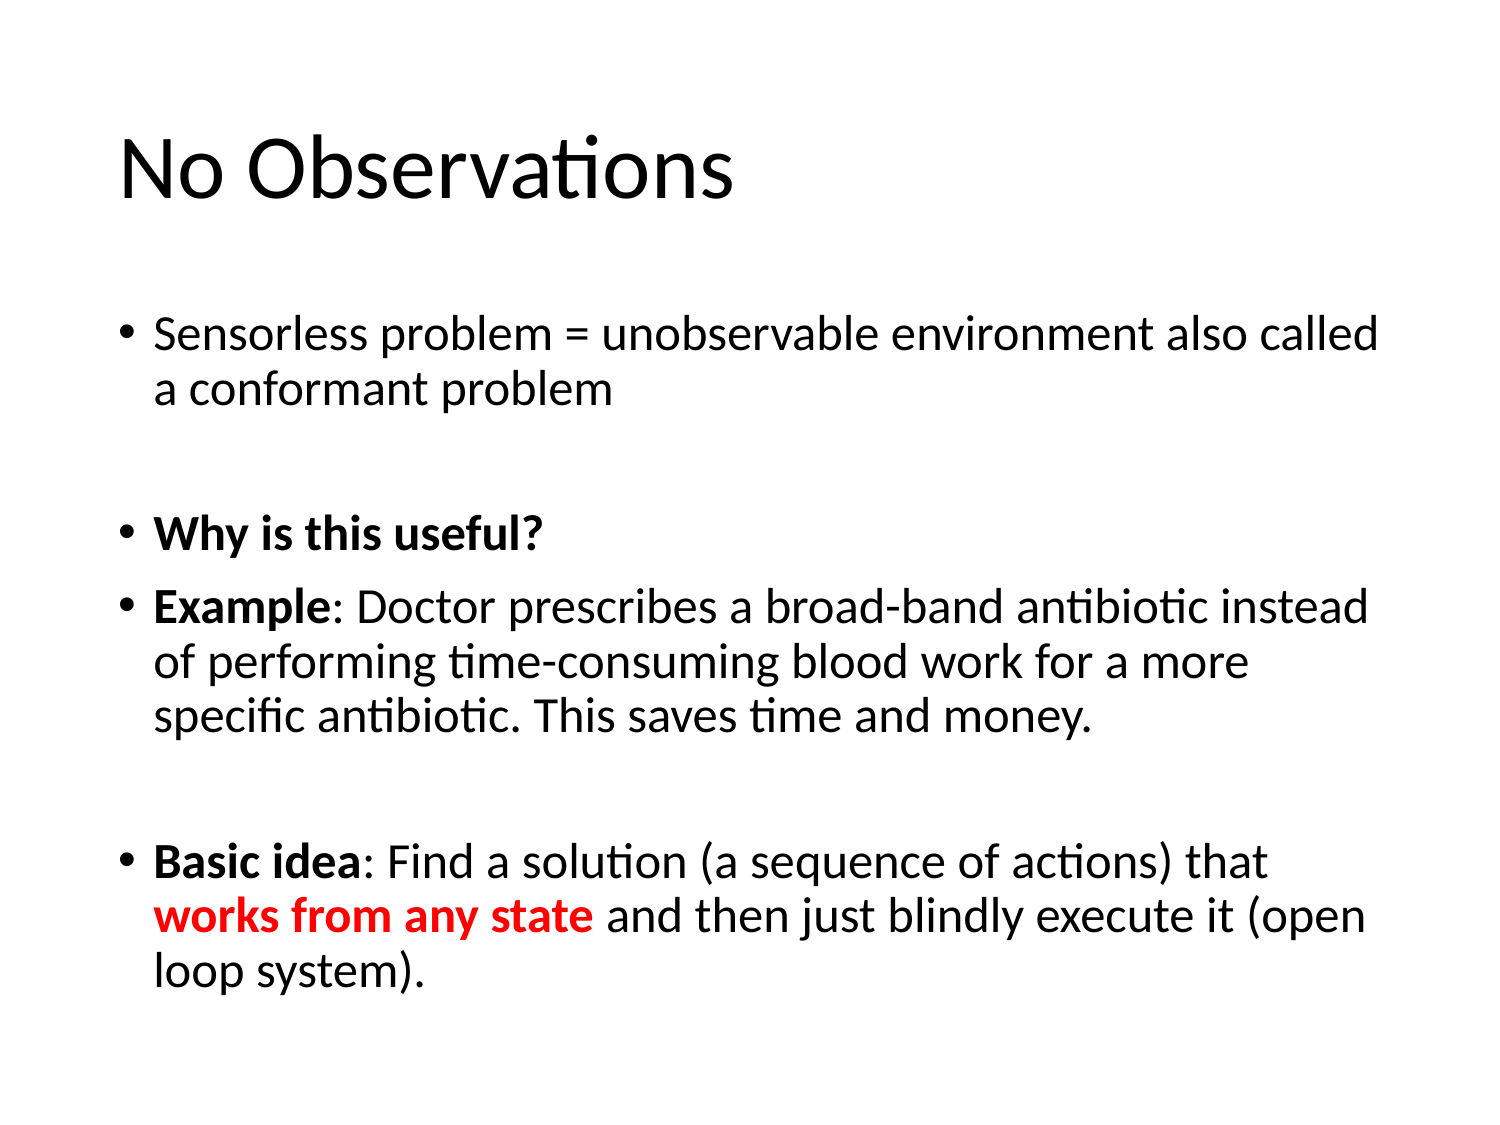

# No Observations
Sensorless problem = unobservable environment also called a conformant problem

Why is this useful?
Example: Doctor prescribes a broad-band antibiotic instead of performing time-consuming blood work for a more specific antibiotic. This saves time and money.

Basic idea: Find a solution (a sequence of actions) that works from any state and then just blindly execute it (open loop system).